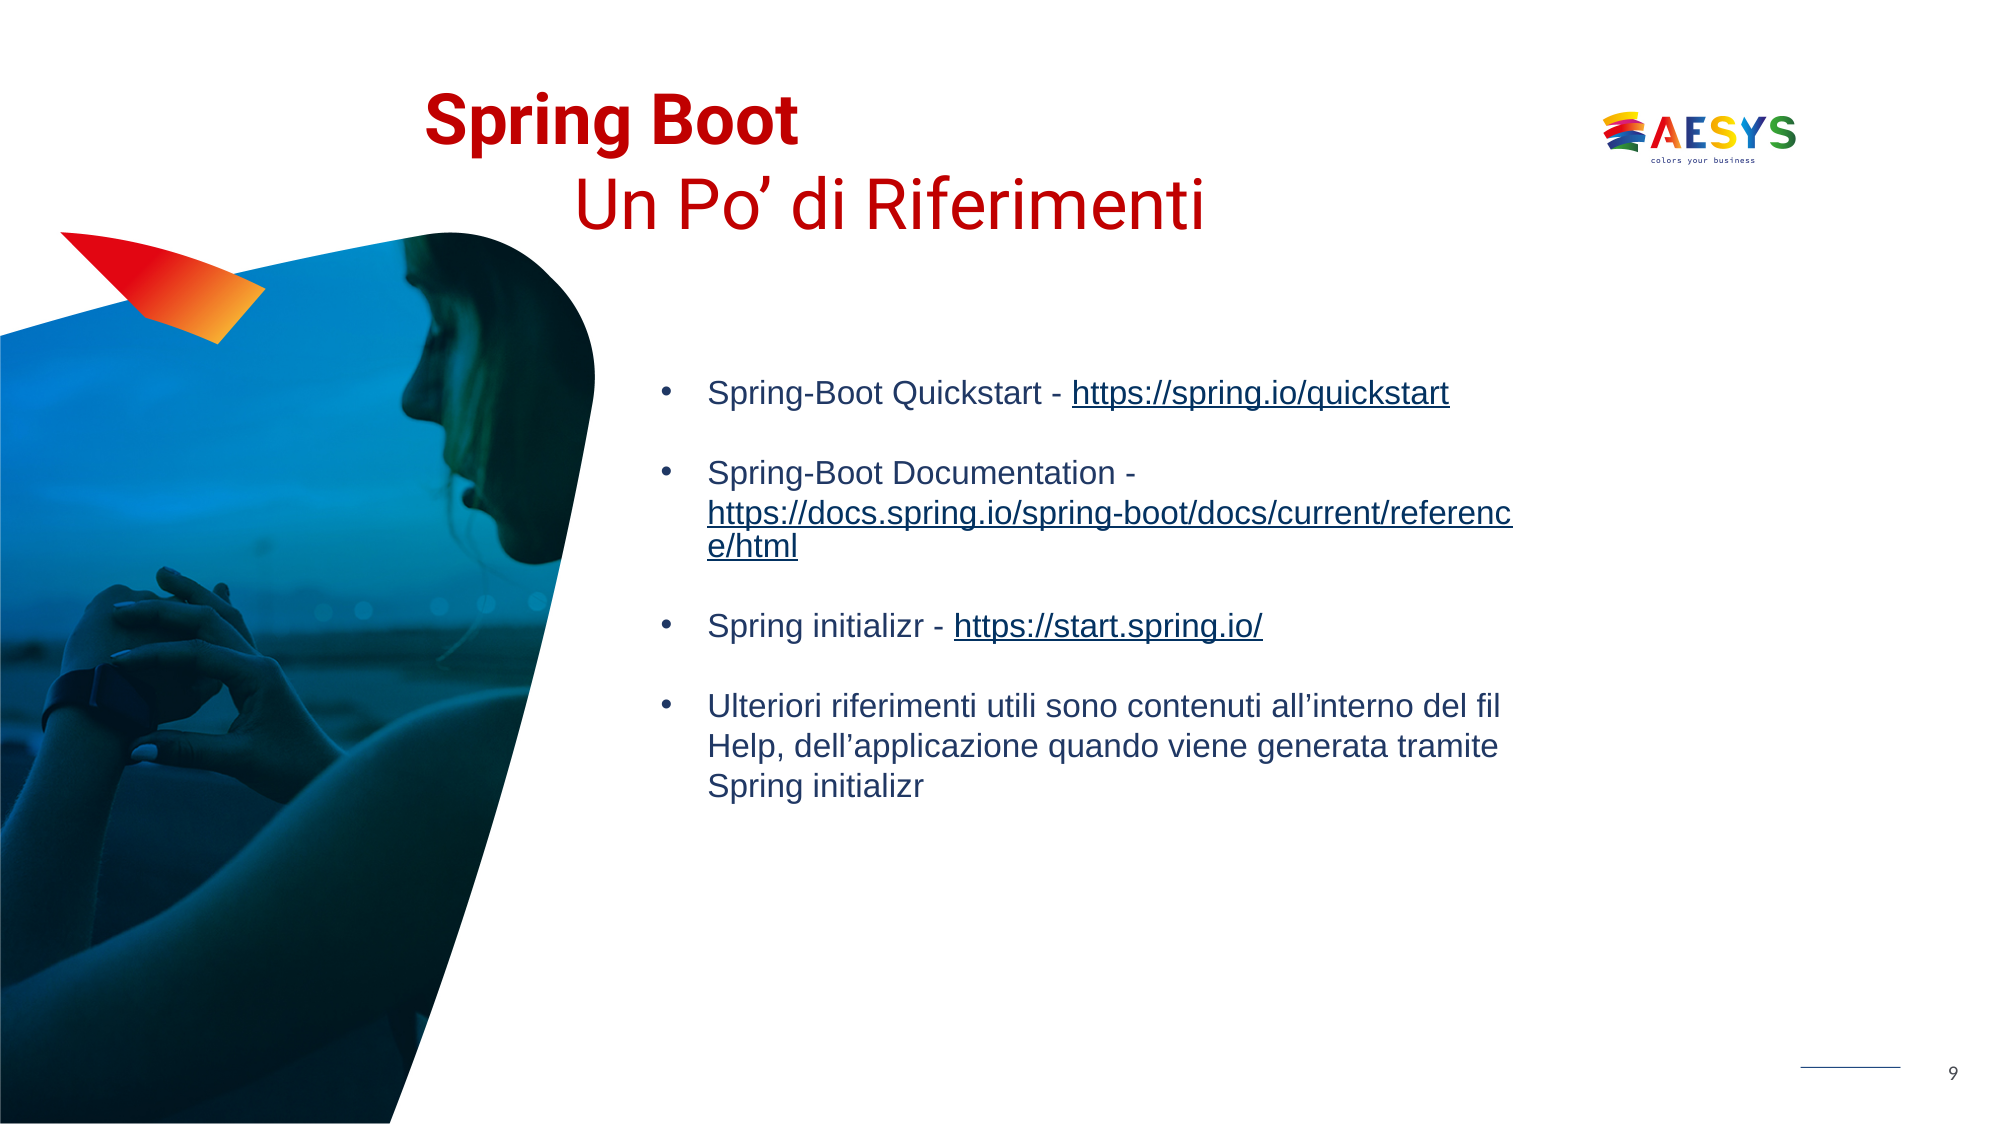

# Spring Boot Un Po’ di Riferimenti
Spring-Boot Quickstart - https://spring.io/quickstart

Spring-Boot Documentation - https://docs.spring.io/spring-boot/docs/current/reference/html

Spring initializr - https://start.spring.io/

Ulteriori riferimenti utili sono contenuti all’interno del fil Help, dell’applicazione quando viene generata tramite Spring initializr

9